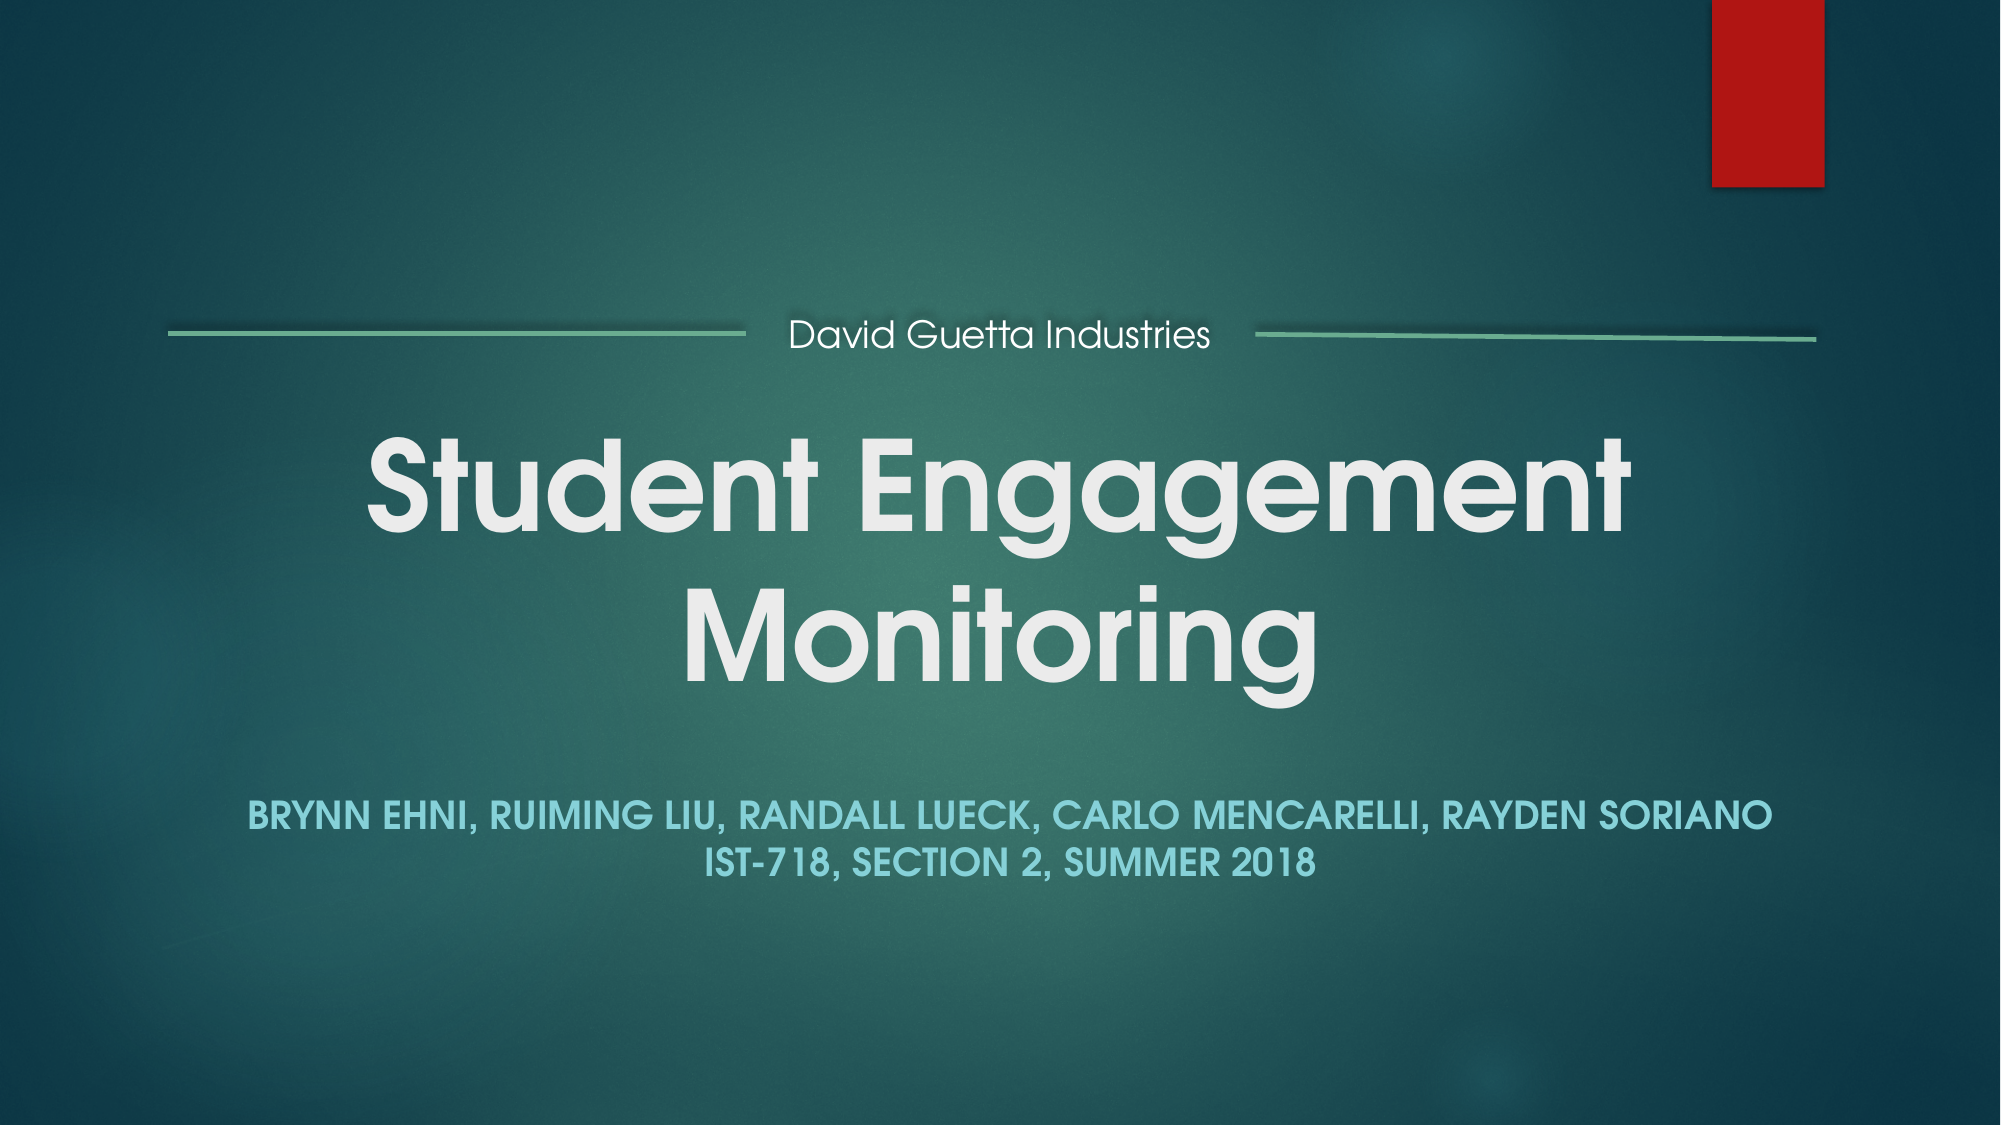

# Student Engagement Monitoring
David Guetta Industries
BRYNN EHNI, RUIMING LIU, RANDALL LUECK, CARLO MENCARELLI, RAYDEN SORIANO
IST-718, SECTION 2, SUMMER 2018